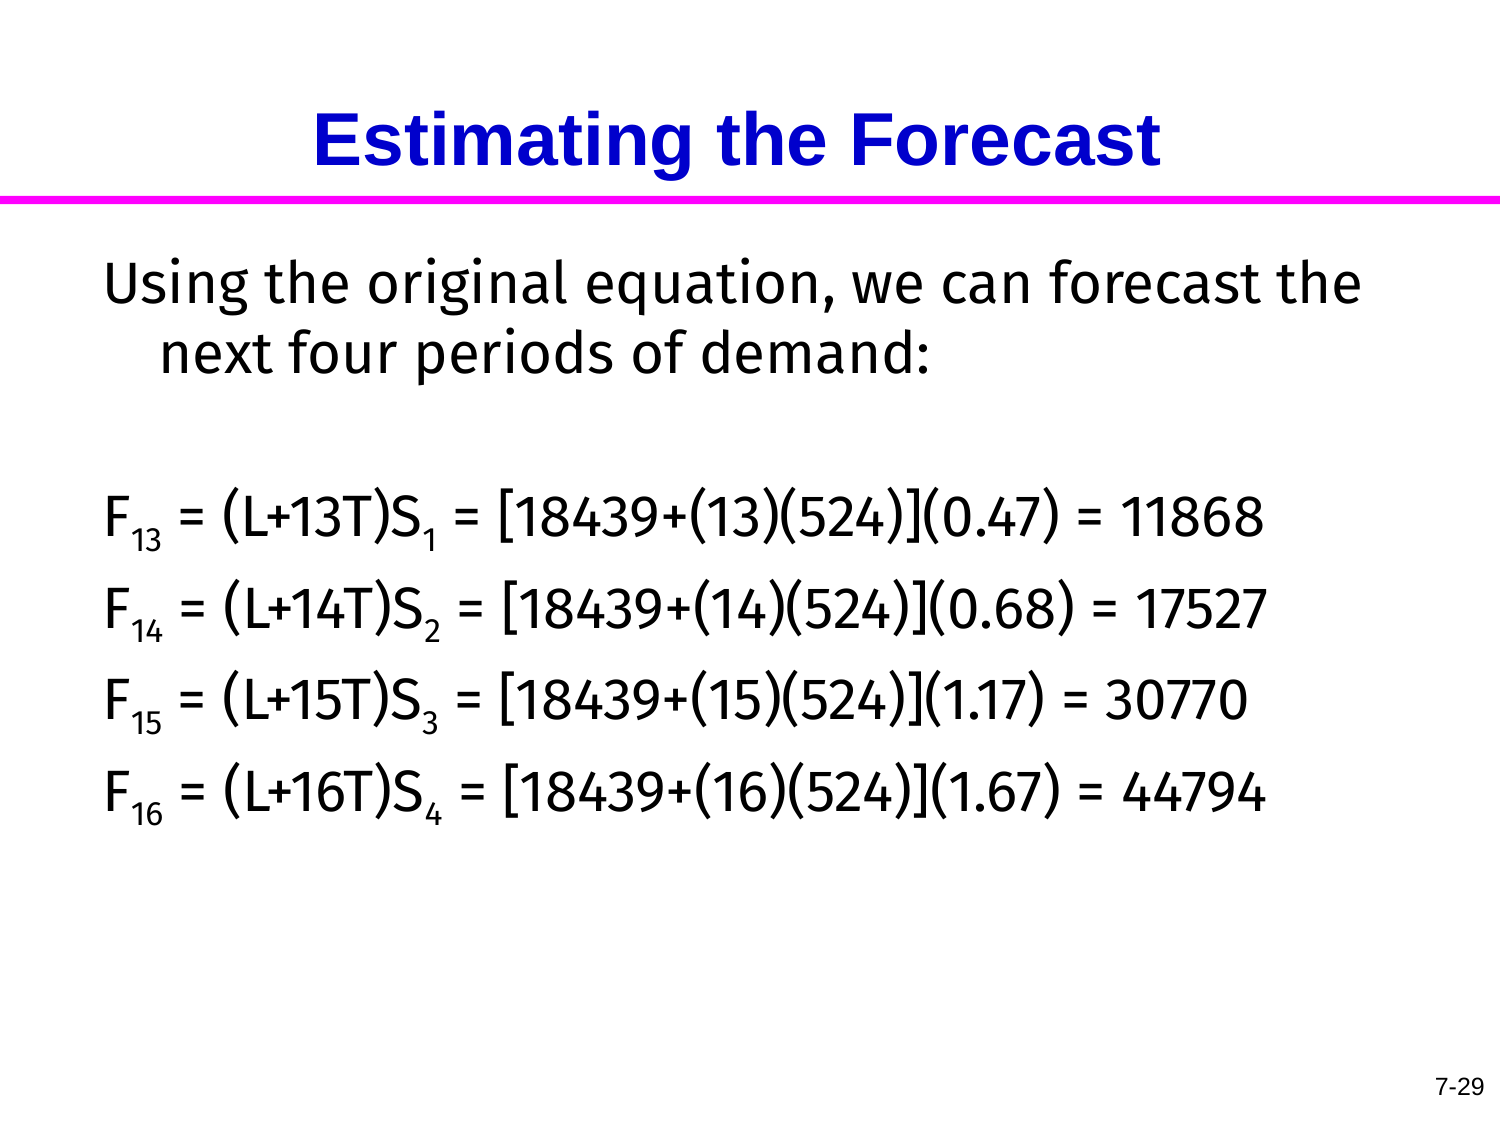

# Estimating the Forecast
Using the original equation, we can forecast the next four periods of demand:

F13 = (L+13T)S1 = [18439+(13)(524)](0.47) = 11868
F14 = (L+14T)S2 = [18439+(14)(524)](0.68) = 17527
F15 = (L+15T)S3 = [18439+(15)(524)](1.17) = 30770
F16 = (L+16T)S4 = [18439+(16)(524)](1.67) = 44794
7-29